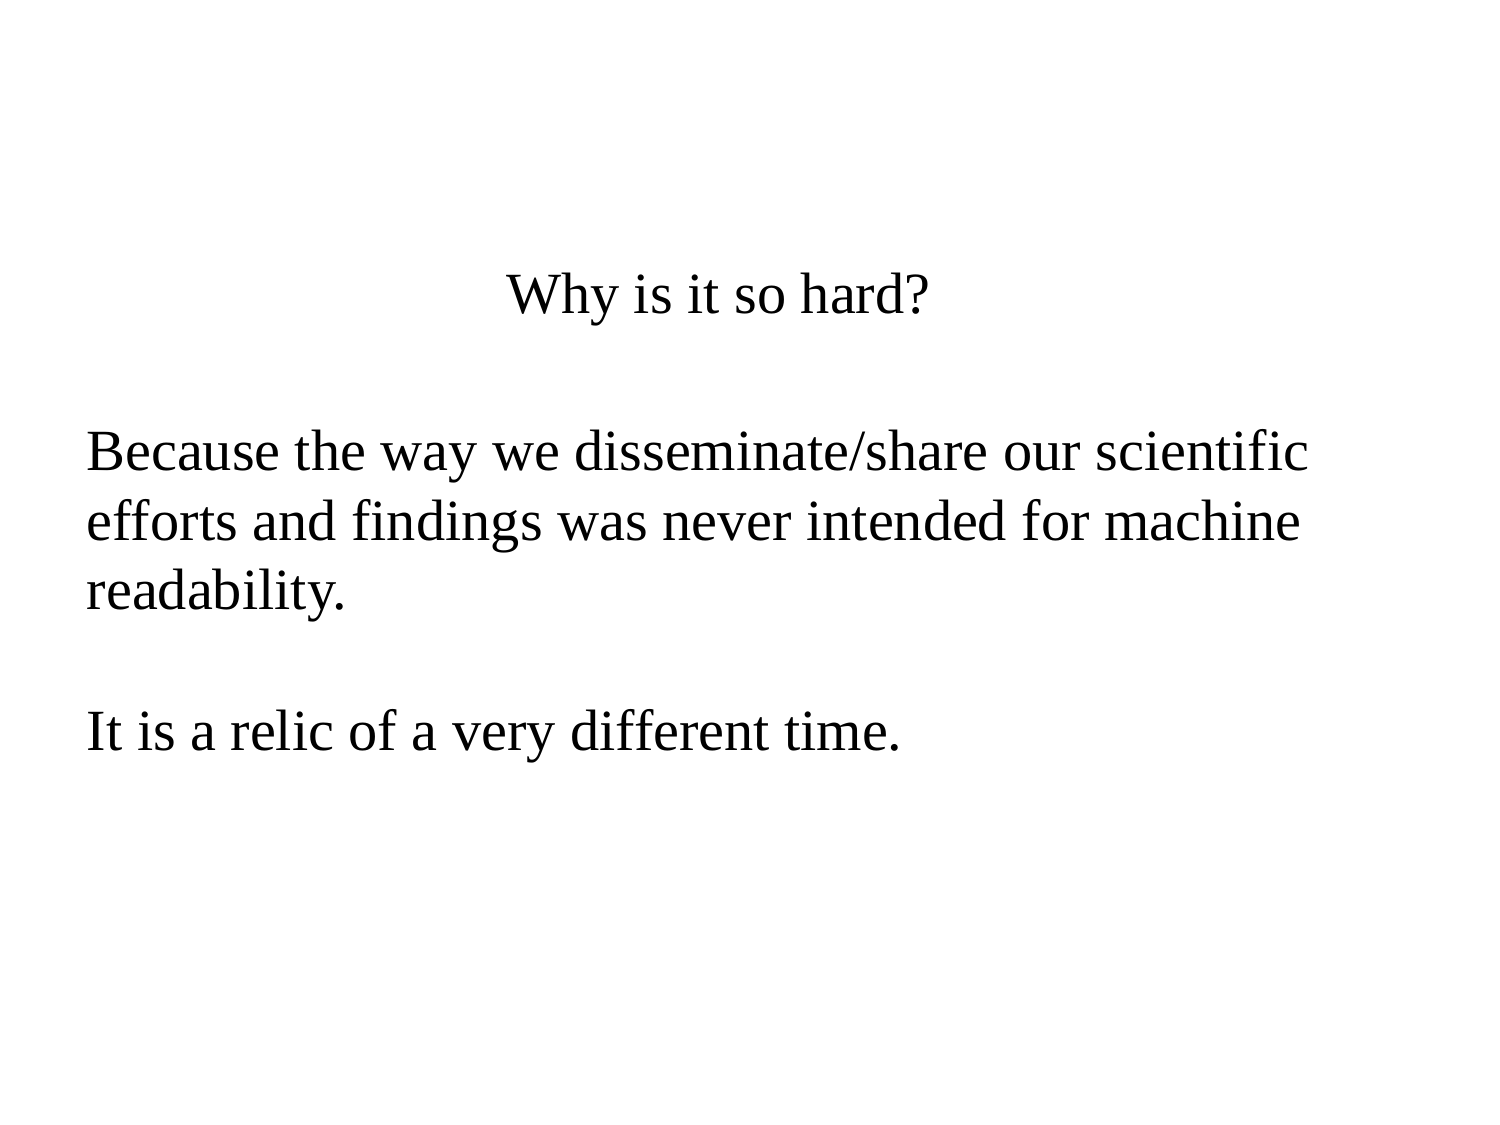

Why is it so hard?

Because the way we disseminate/share our scientific efforts and findings was never intended for machine readability.

It is a relic of a very different time.